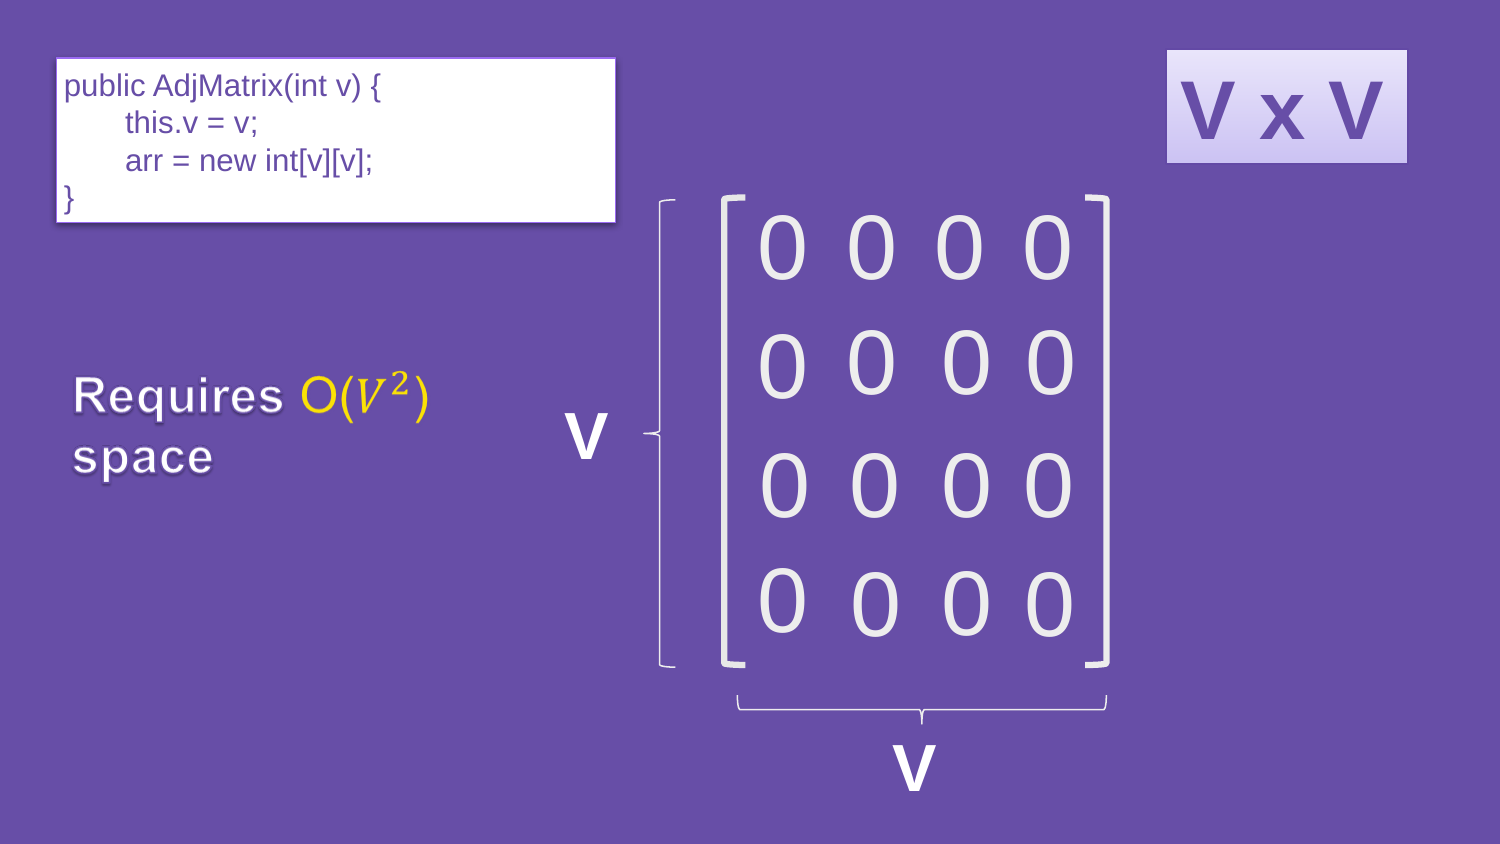

V x V
public AdjMatrix(int v) {
       this.v = v;
       arr = new int[v][v];
}
0
0
0
0

0
0
0
0

V
0
0
0
0

0
0
0
0
V